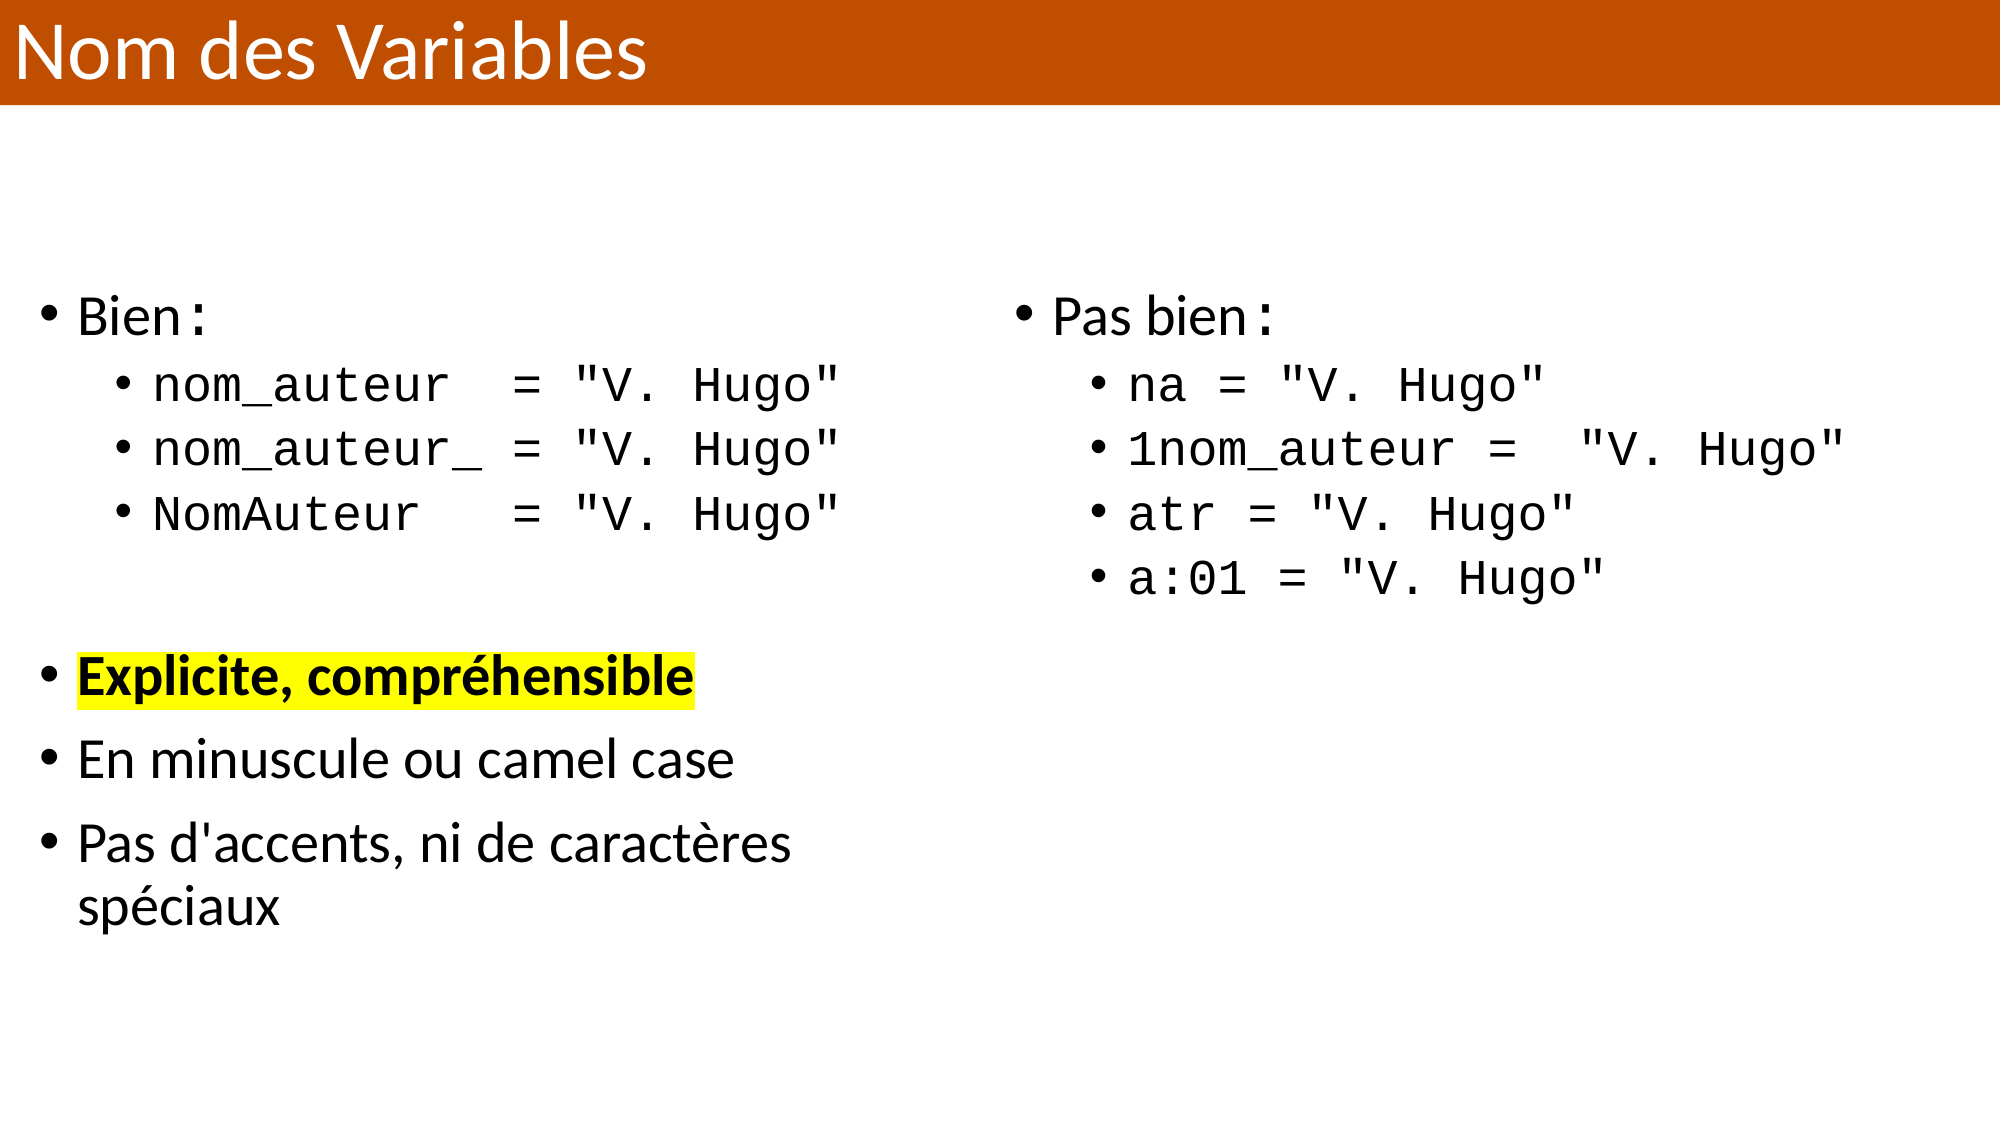

Nom des Variables
Bien:
nom_auteur  = "V. Hugo"
nom_auteur_ = "V. Hugo"
NomAuteur   = "V. Hugo"

Explicite, compréhensible
En minuscule ou camel case
Pas d'accents, ni de caractères spéciaux

Pas bien:
na = "V. Hugo"
1nom_auteur =  "V. Hugo"
atr = "V. Hugo"
a:01 = "V. Hugo"